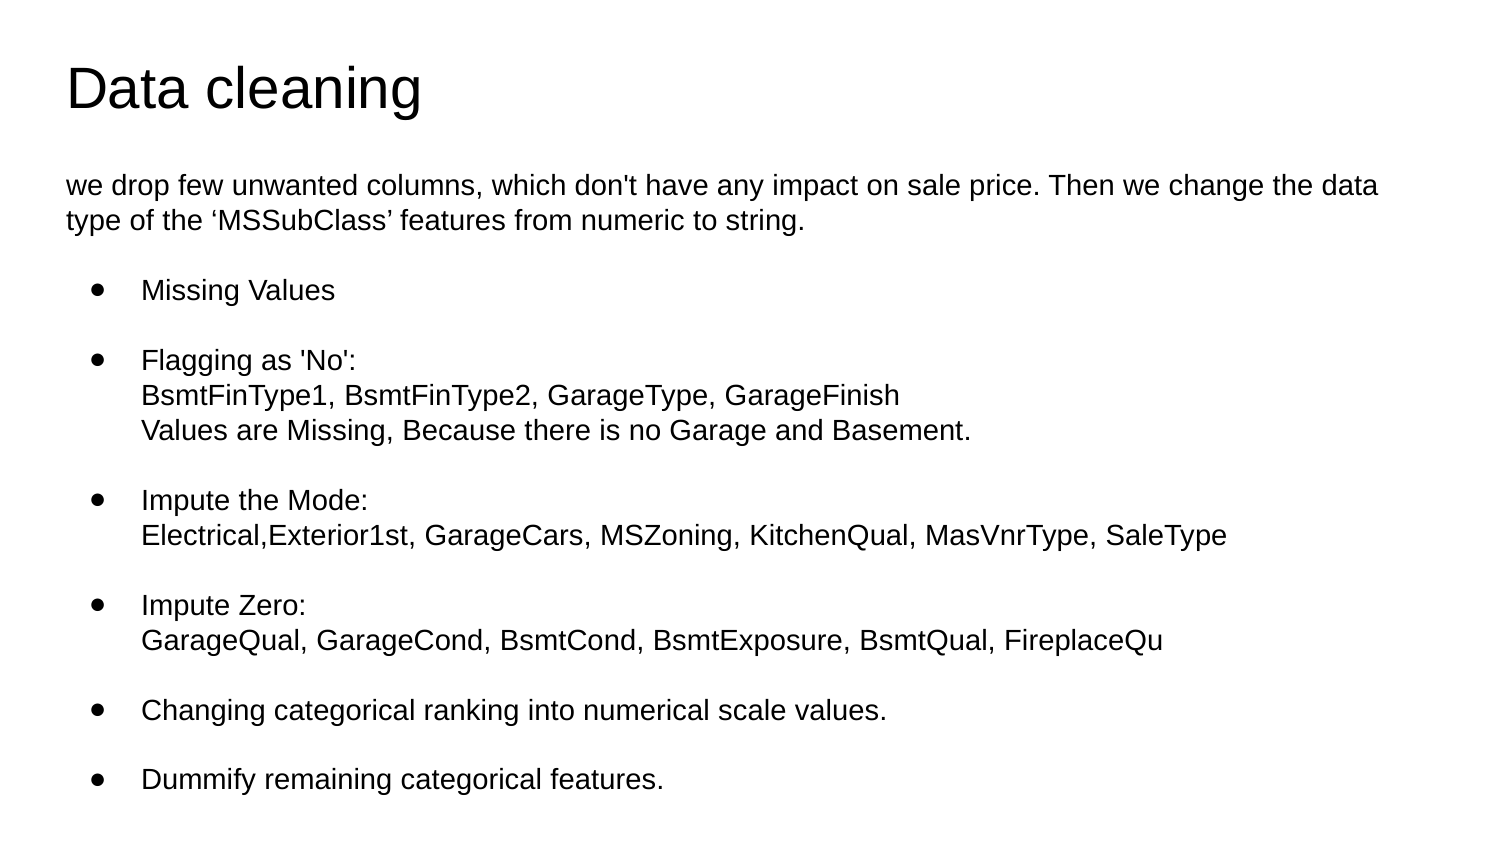

# Data cleaning
we drop few unwanted columns, which don't have any impact on sale price. Then we change the data type of the ‘MSSubClass’ features from numeric to string.

Missing Values

Flagging as 'No':
BsmtFinType1, BsmtFinType2, GarageType, GarageFinish
Values are Missing, Because there is no Garage and Basement.

Impute the Mode:
Electrical,Exterior1st, GarageCars, MSZoning, KitchenQual, MasVnrType, SaleType

Impute Zero:
GarageQual, GarageCond, BsmtCond, BsmtExposure, BsmtQual, FireplaceQu

Changing categorical ranking into numerical scale values.

Dummify remaining categorical features.